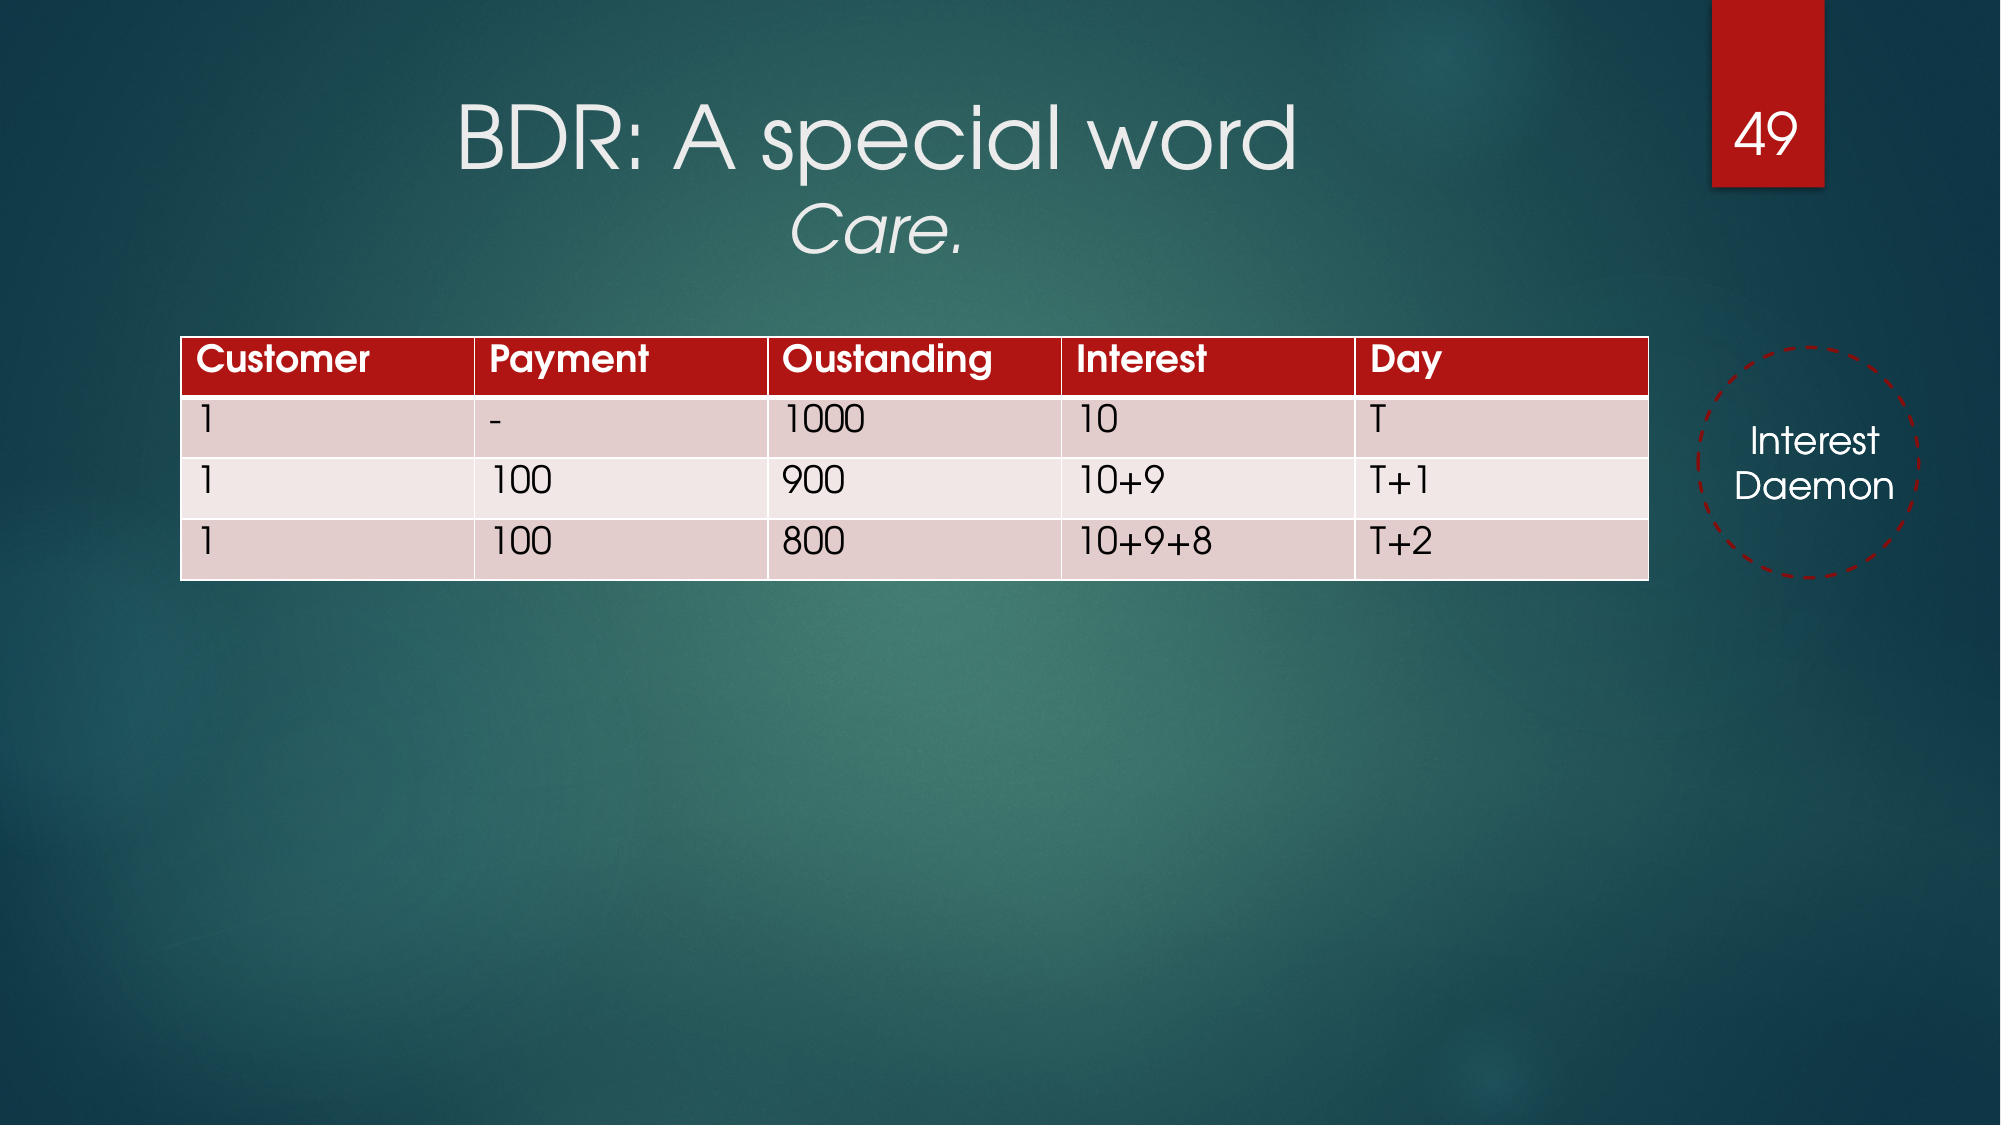

49
# BDR: A special word Care.
| Customer | Payment | Oustanding | Interest | Day |
| --- | --- | --- | --- | --- |
| 1 | - | 1000 | 10 | T |
| 1 | 100 | 900 | 10+9 | T+1 |
| 1 | 100 | 800 | 10+9+8 | T+2 |
| Customer | Payment | Oustanding | Interest | Day |
| --- | --- | --- | --- | --- |
| 1 | - | 1000 | 10 | T |
| 1 | 100 | 900 | 10+9 | T+1 |
| 1 | 100 | 800 | 10+9+8 | T+2 |

Interest
Daemon
Interest
Daemon